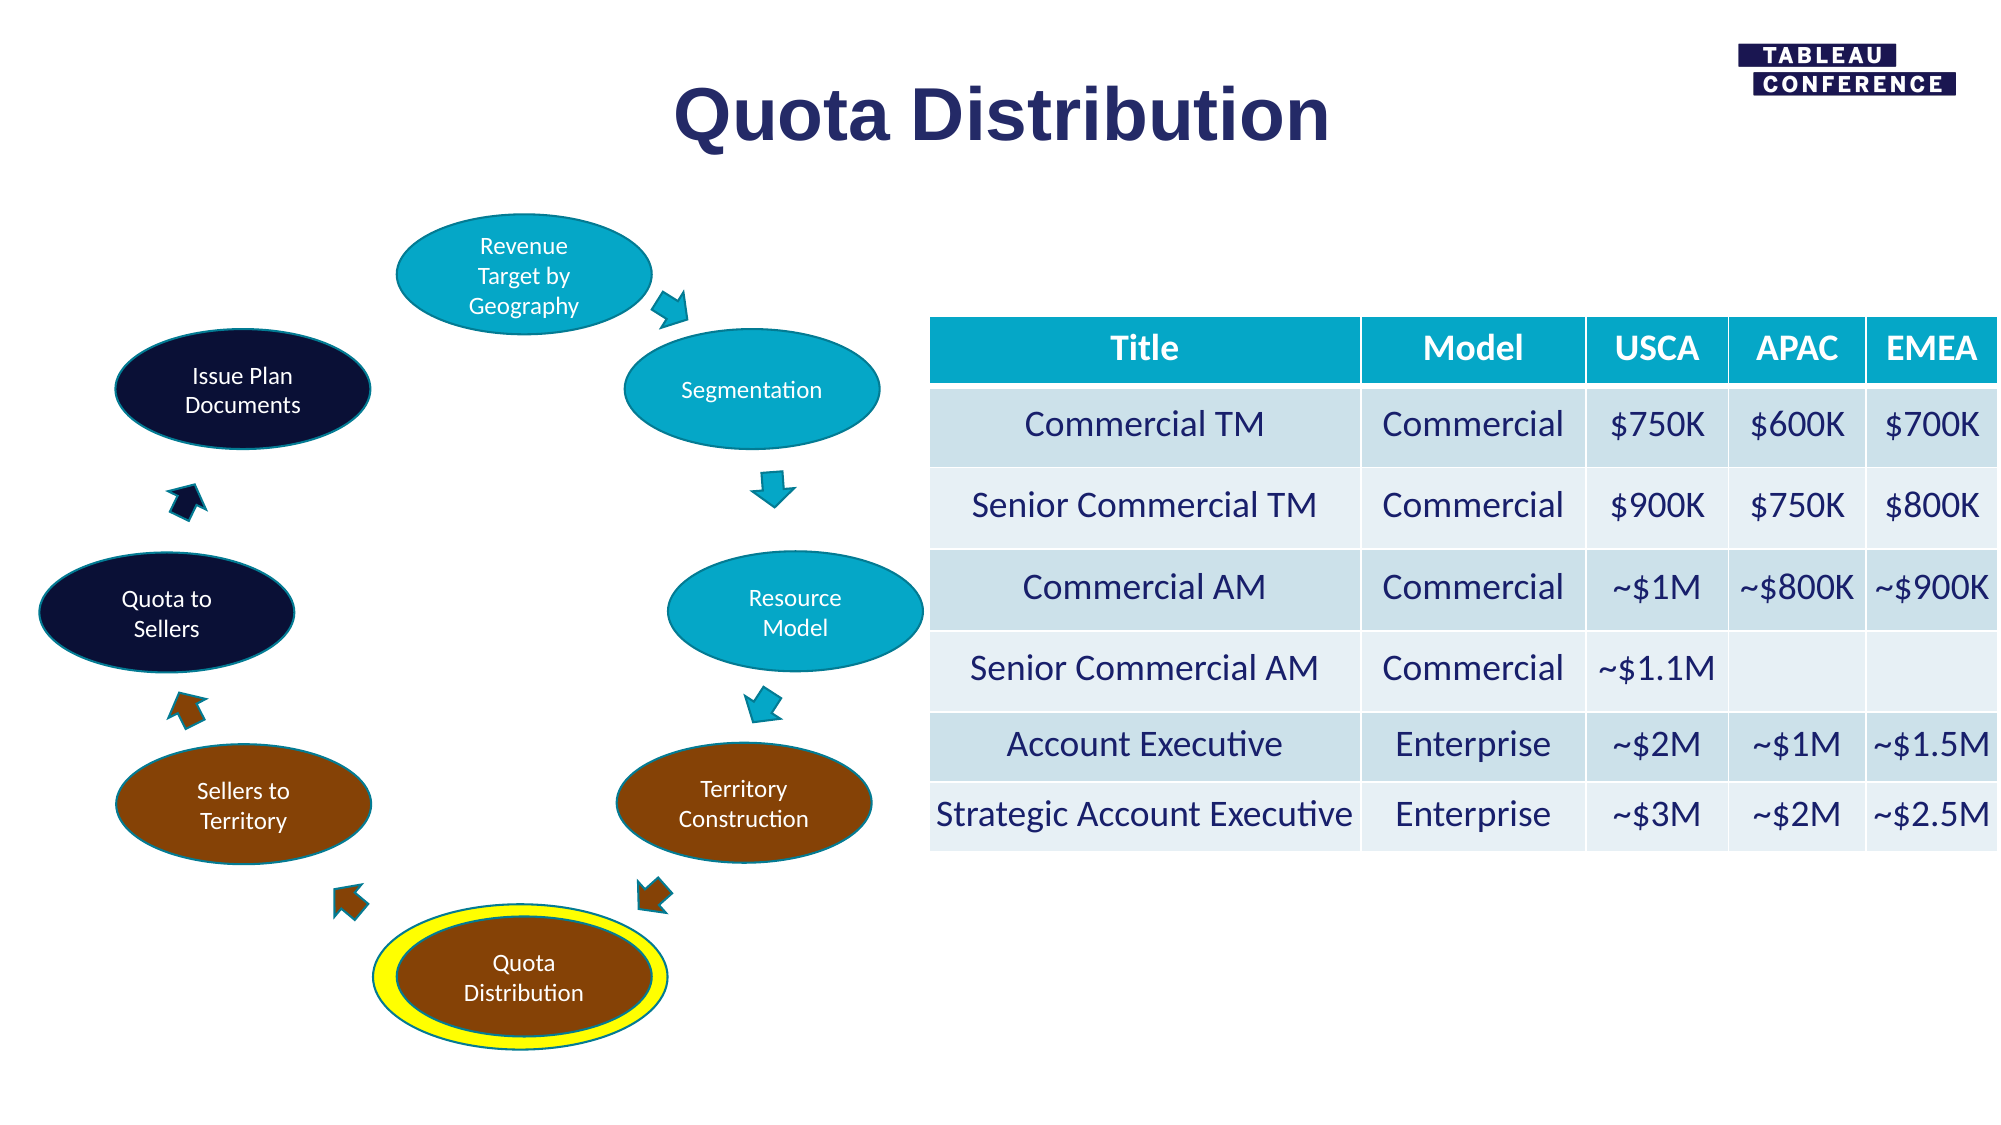

# Quota Distribution
Revenue Target by Geography

| Title | Model | USCA | APAC | EMEA |
| --- | --- | --- | --- | --- |
| Commercial TM | Commercial | $750K | $600K | $700K |
| Senior Commercial TM | Commercial | $900K | $750K | $800K |
| Commercial AM | Commercial | ~$1M | ~$800K | ~$900K |
| Senior Commercial AM | Commercial | ~$1.1M |  |  |
| Account Executive | Enterprise | ~$2M | ~$1M | ~$1.5M |
| Strategic Account Executive | Enterprise | ~$3M | ~$2M | ~$2.5M |
Issue Plan Documents
Segmentation

Resource Model
Quota to Sellers

Territory Construction
Sellers to Territory

Quota Distribution